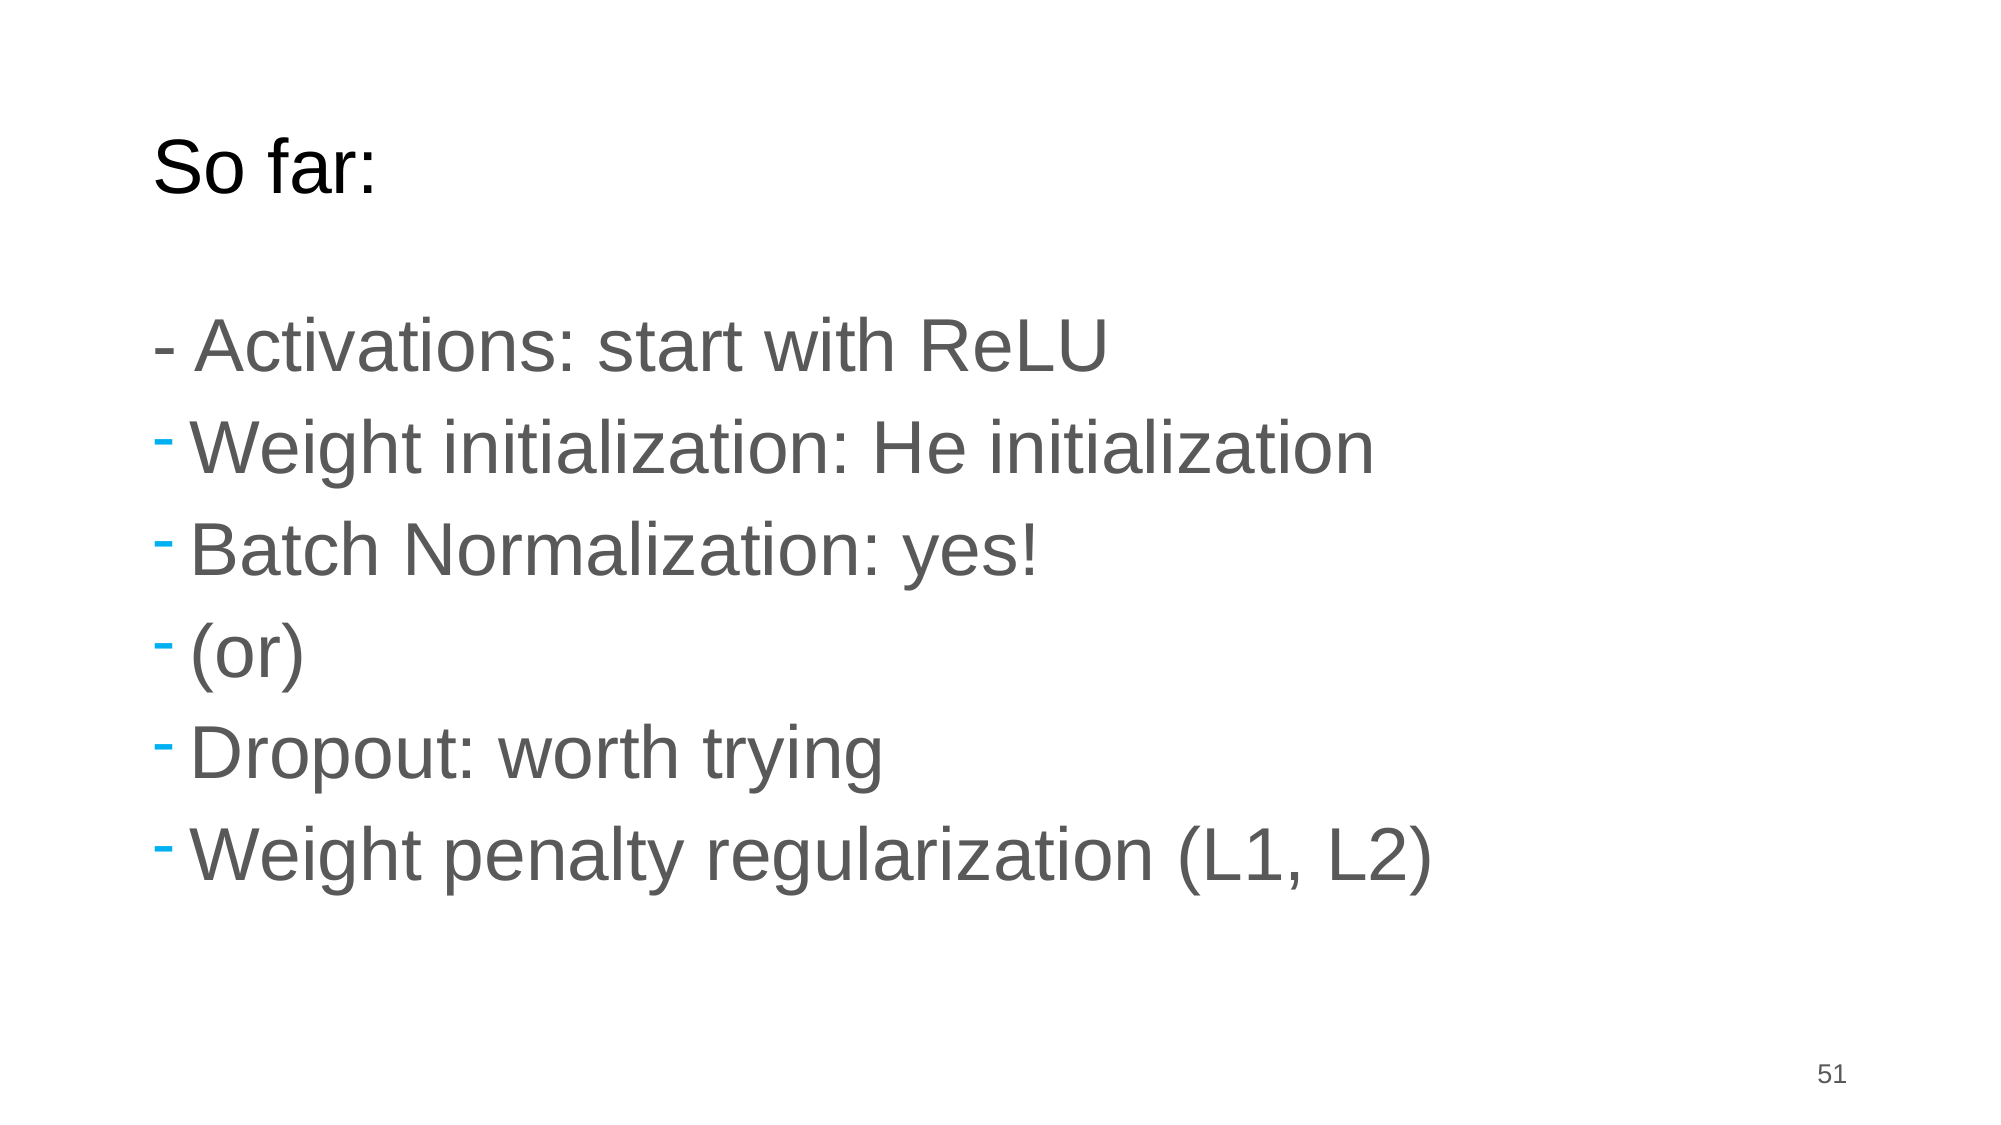

# So far:
- Activations: start with ReLU
Weight initialization: He initialization
Batch Normalization: yes!
(or)
Dropout: worth trying
Weight penalty regularization (L1, L2)
51